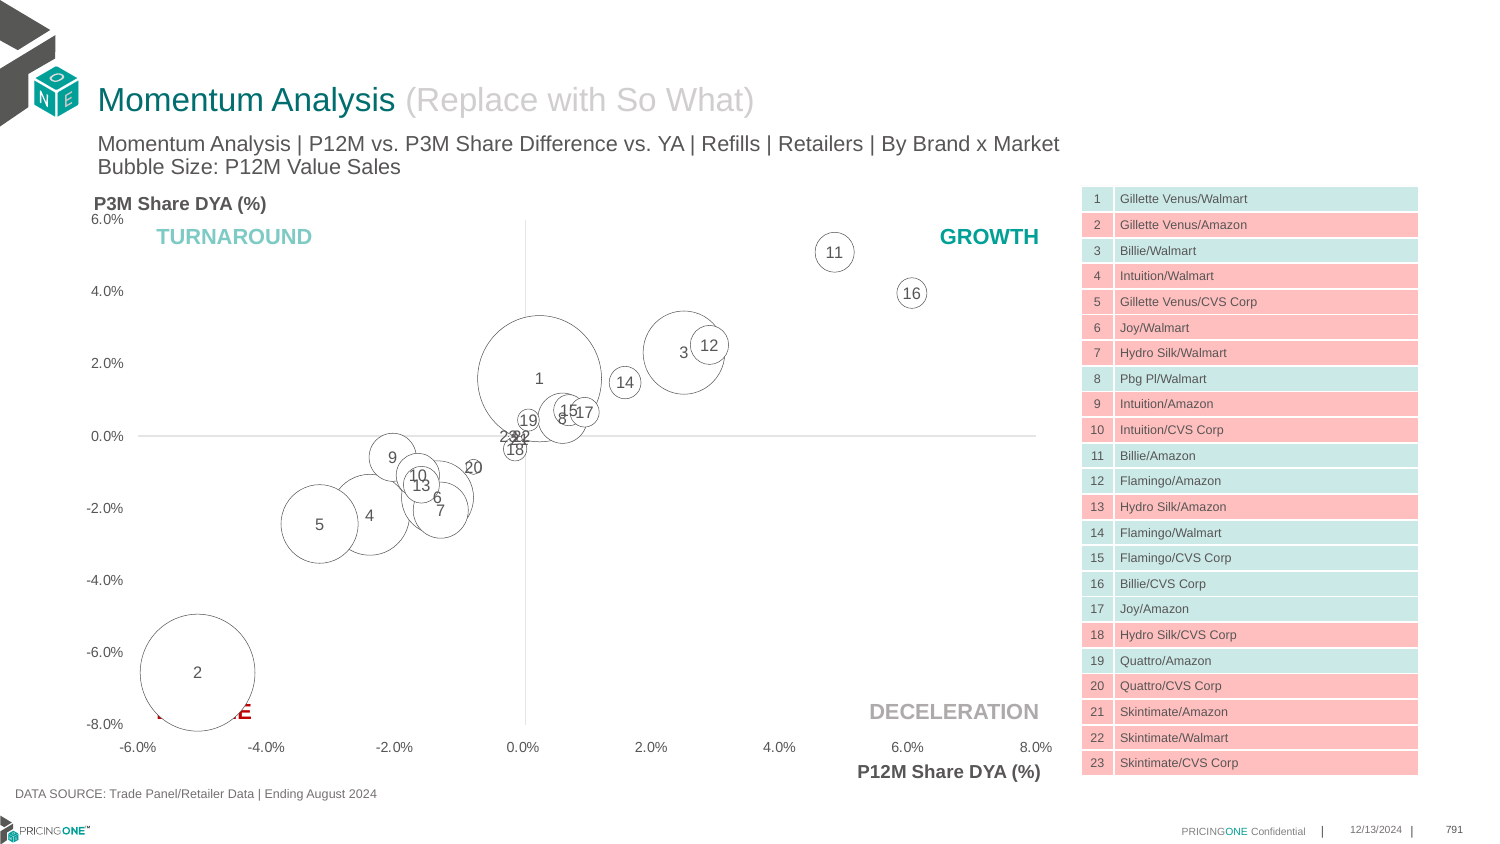

# Momentum Analysis (Replace with So What)
Momentum Analysis | P12M vs. P3M Share Difference vs. YA | Refills | Retailers | By Brand x Market
Bubble Size: P12M Value Sales

| 1 | Gillette Venus/Walmart |
| --- | --- |
| 2 | Gillette Venus/Amazon |
| 3 | Billie/Walmart |
| 4 | Intuition/Walmart |
| 5 | Gillette Venus/CVS Corp |
| 6 | Joy/Walmart |
| 7 | Hydro Silk/Walmart |
| 8 | Pbg Pl/Walmart |
| 9 | Intuition/Amazon |
| 10 | Intuition/CVS Corp |
| 11 | Billie/Amazon |
| 12 | Flamingo/Amazon |
| 13 | Hydro Silk/Amazon |
| 14 | Flamingo/Walmart |
| 15 | Flamingo/CVS Corp |
| 16 | Billie/CVS Corp |
| 17 | Joy/Amazon |
| 18 | Hydro Silk/CVS Corp |
| 19 | Quattro/Amazon |
| 20 | Quattro/CVS Corp |
| 21 | Skintimate/Amazon |
| 22 | Skintimate/Walmart |
| 23 | Skintimate/CVS Corp |
P3M Share DYA (%)

### Chart

| Category | P3M Value Share |
|---|---|
TURNAROUND
GROWTH
DECLINE
DECELERATION
P12M Share DYA (%)
DATA SOURCE: Trade Panel/Retailer Data | Ending August 2024

12/13/2024
791